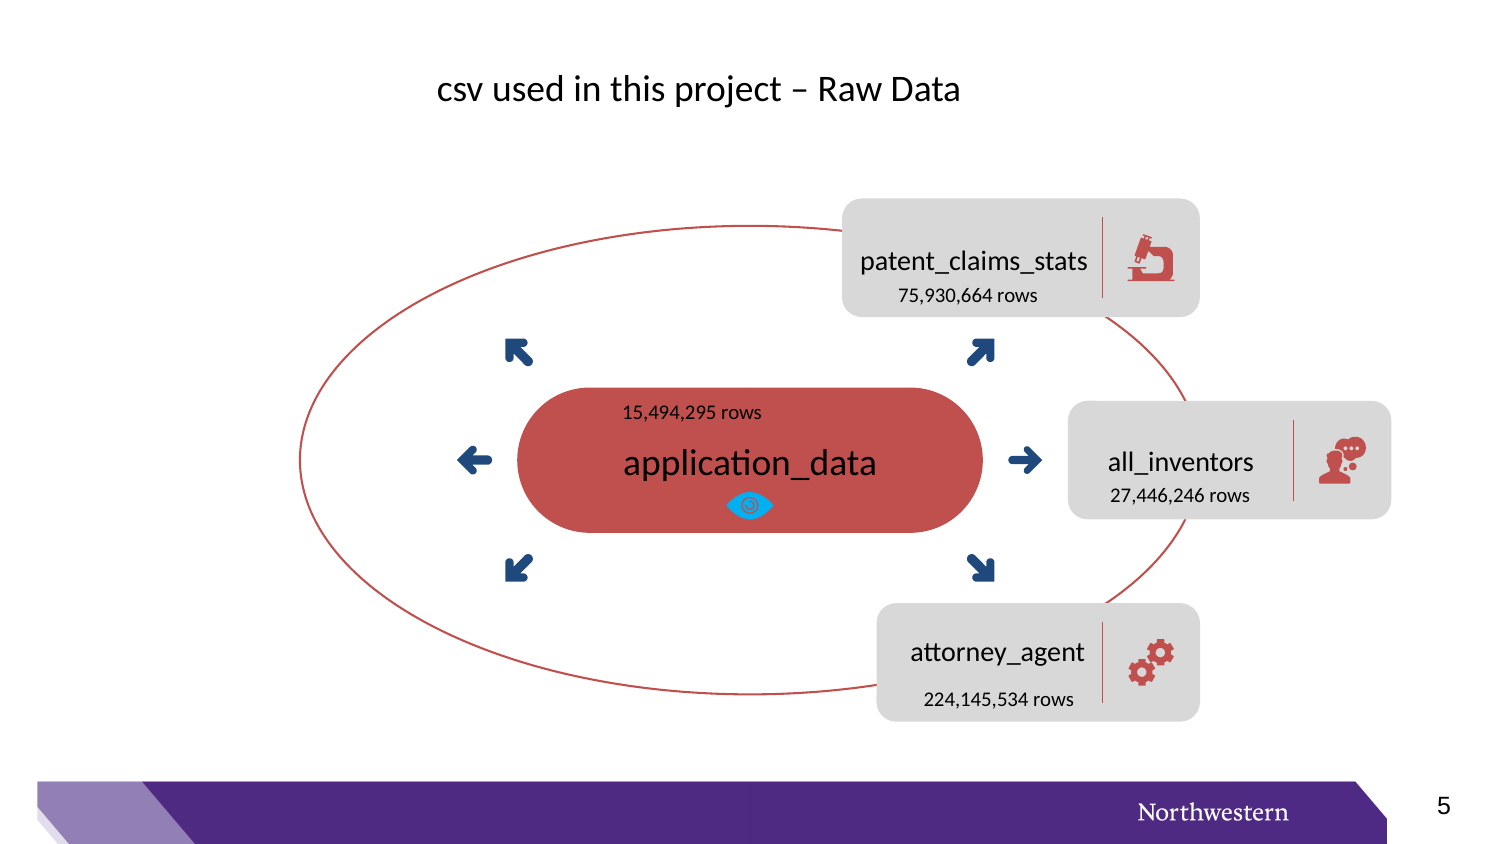

csv used in this project – Raw Data

patent_claims_stats
75,930,664 rows

application_data
15,494,295 rows

all_inventors
27,446,246 rows

attorney_agent

224,145,534 rows
5